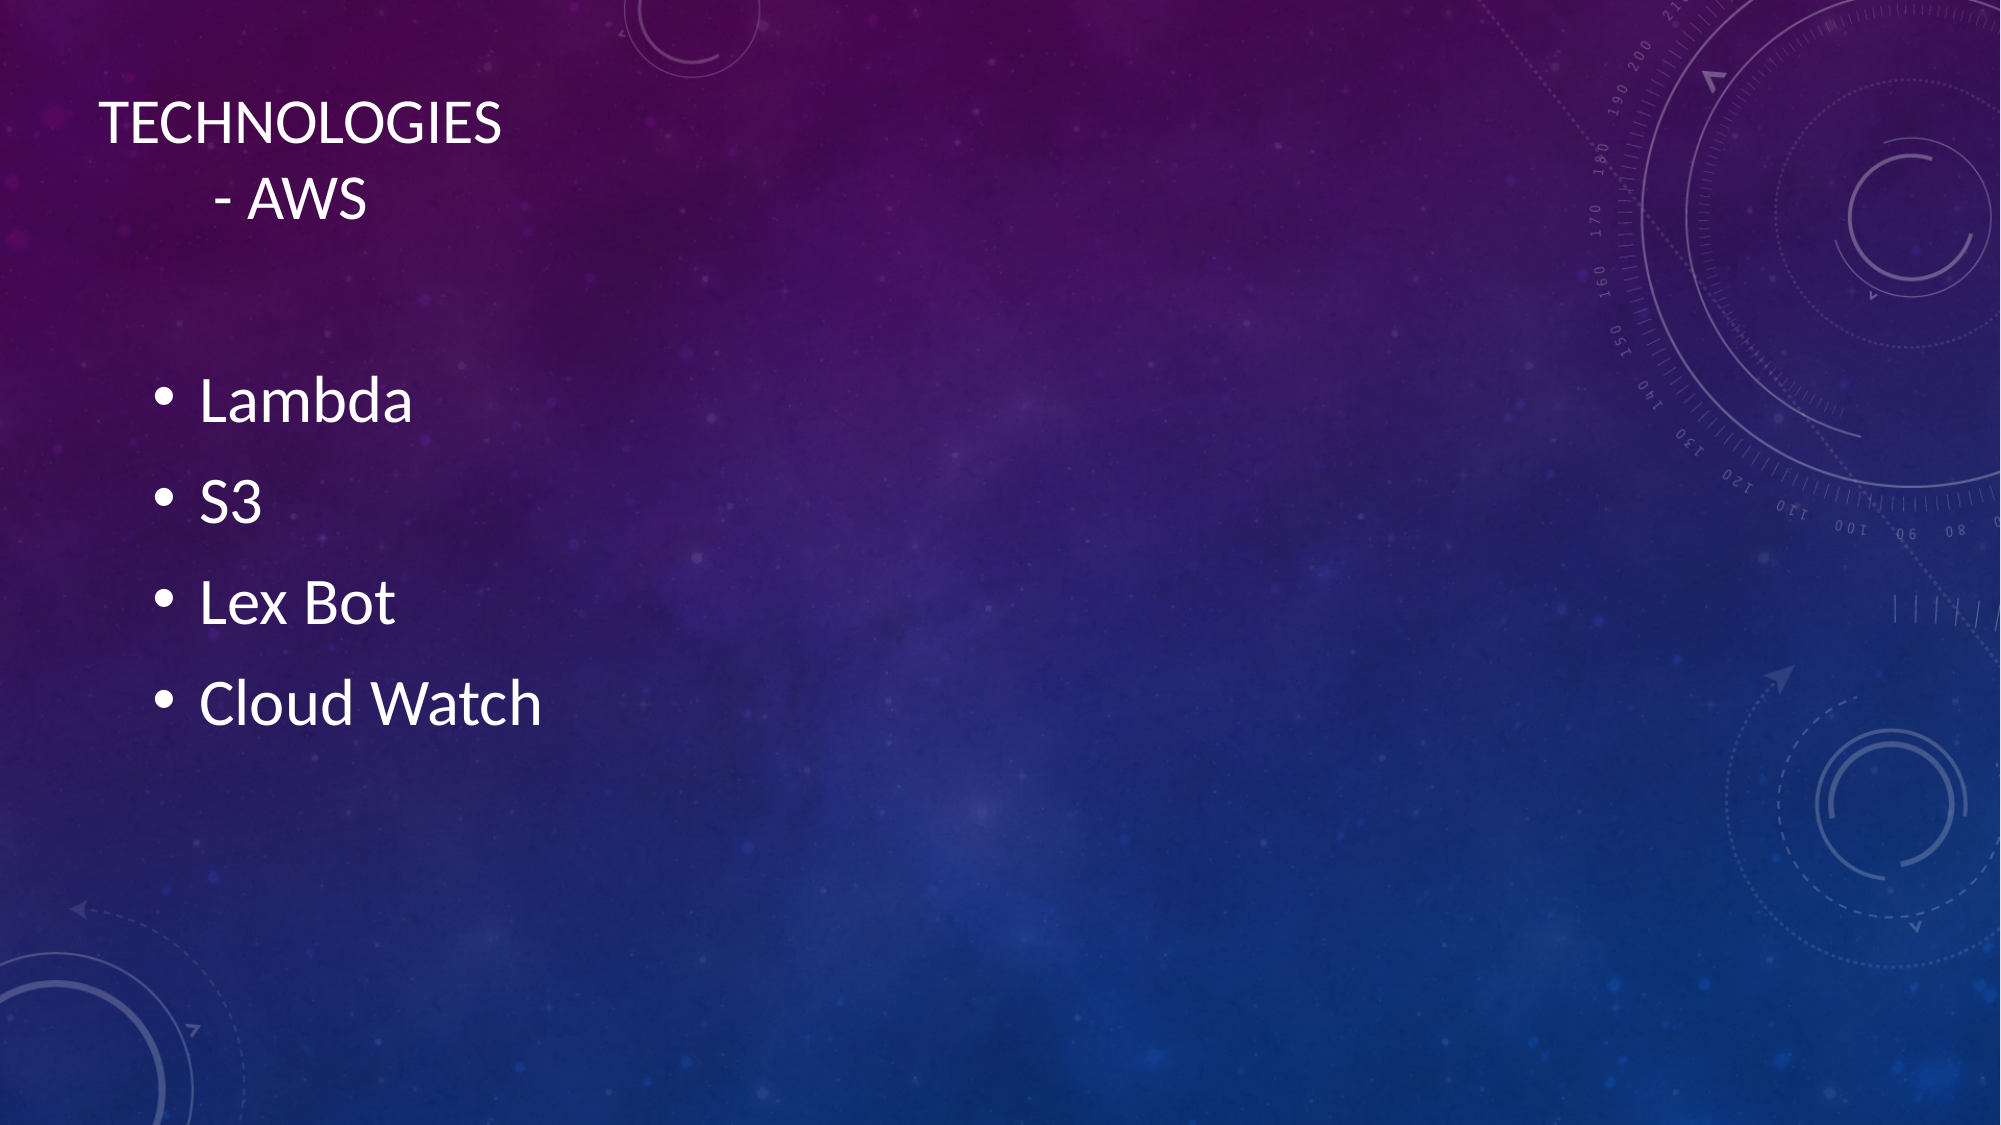

# Technologies - AWS
Lambda
S3
Lex Bot
Cloud Watch